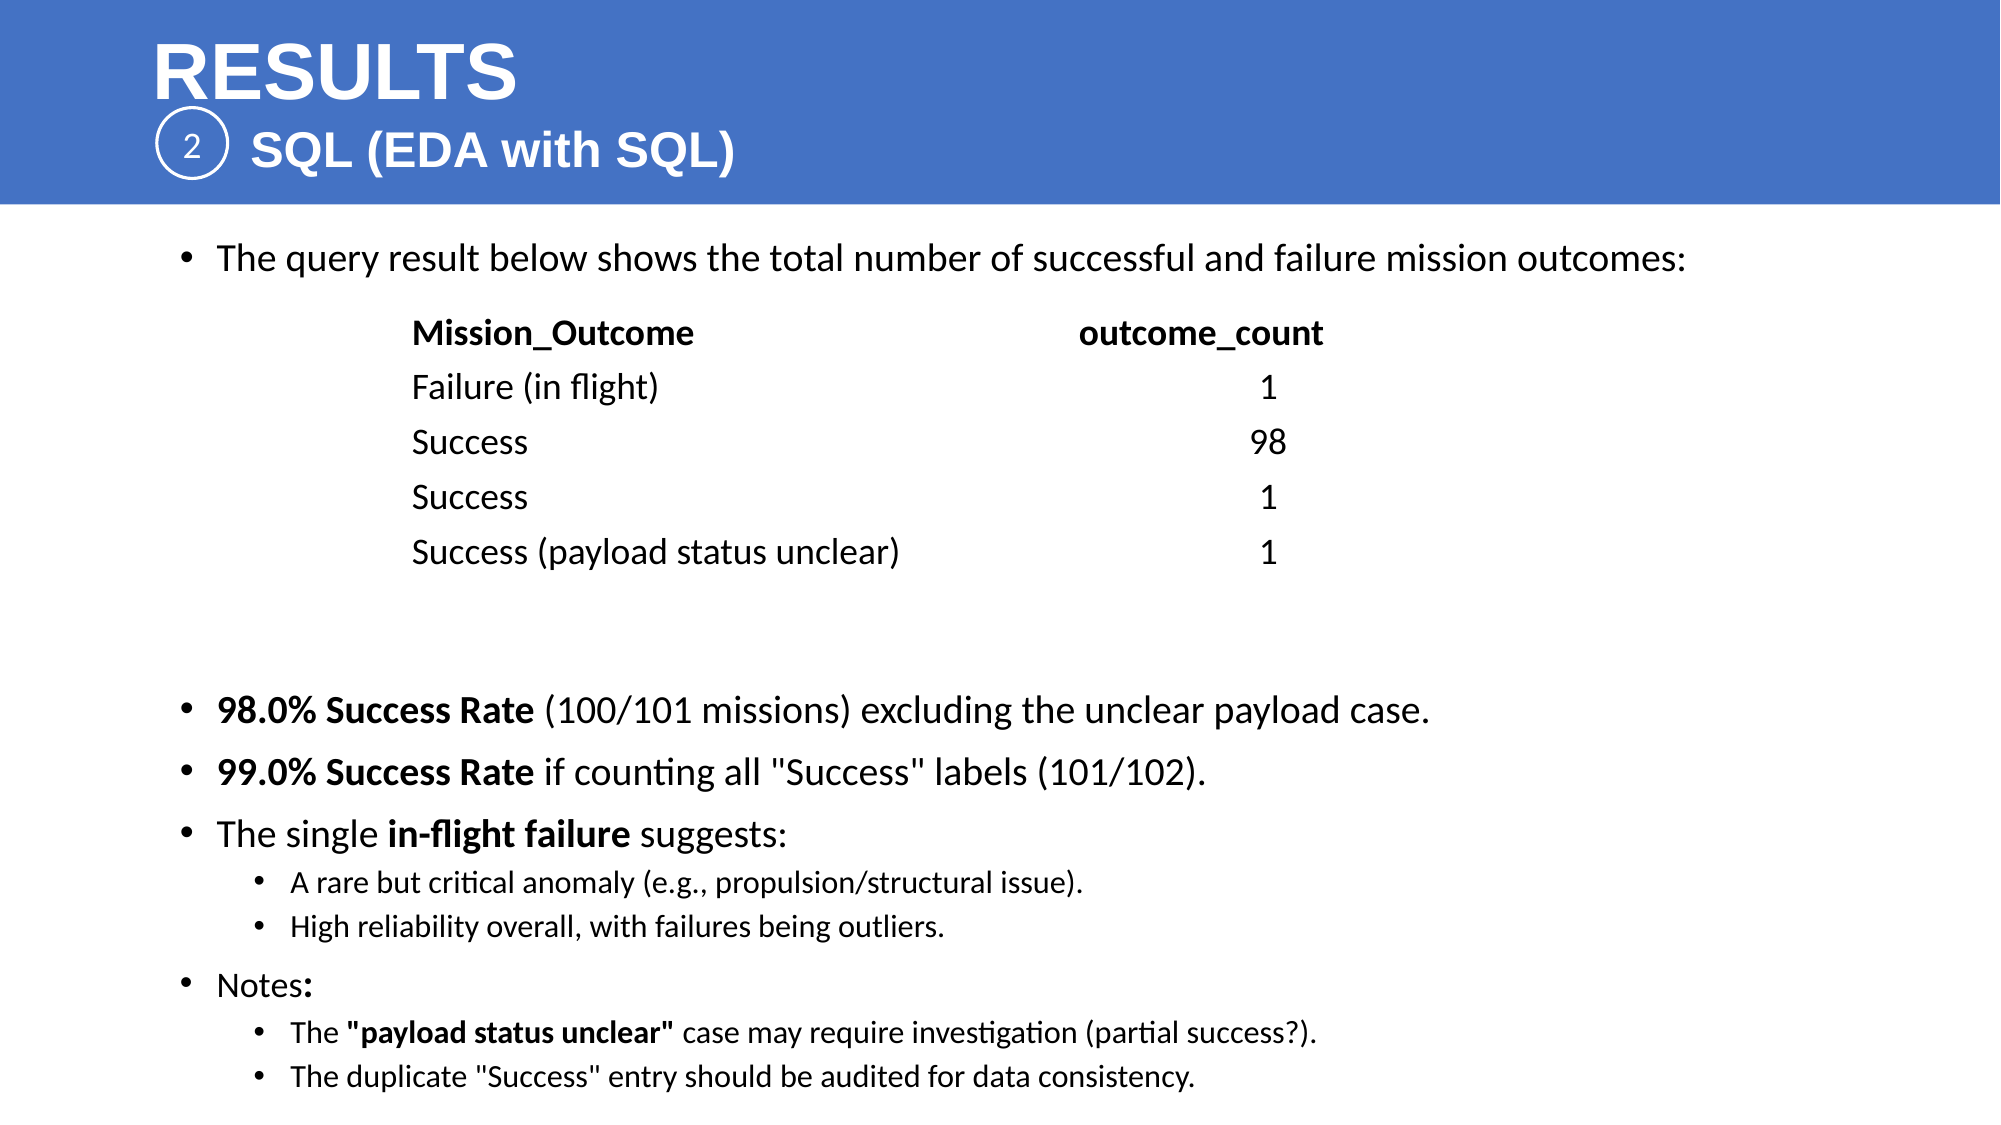

# Outline
RESULTS
       SQL (EDA with SQL)
2
The query result below shows the total number of successful and failure mission outcomes:

98.0% Success Rate (100/101 missions) excluding the unclear payload case.
99.0% Success Rate if counting all "Success" labels (101/102).
The single in-flight failure suggests:
A rare but critical anomaly (e.g., propulsion/structural issue).
High reliability overall, with failures being outliers.
Notes:
The "payload status unclear" case may require investigation (partial success?).
The duplicate "Success" entry should be audited for data consistency.

| Mission\_Outcome | outcome\_count |
| --- | --- |
| Failure (in flight) | 1 |
| Success | 98 |
| Success | 1 |
| Success (payload status unclear) | 1 |